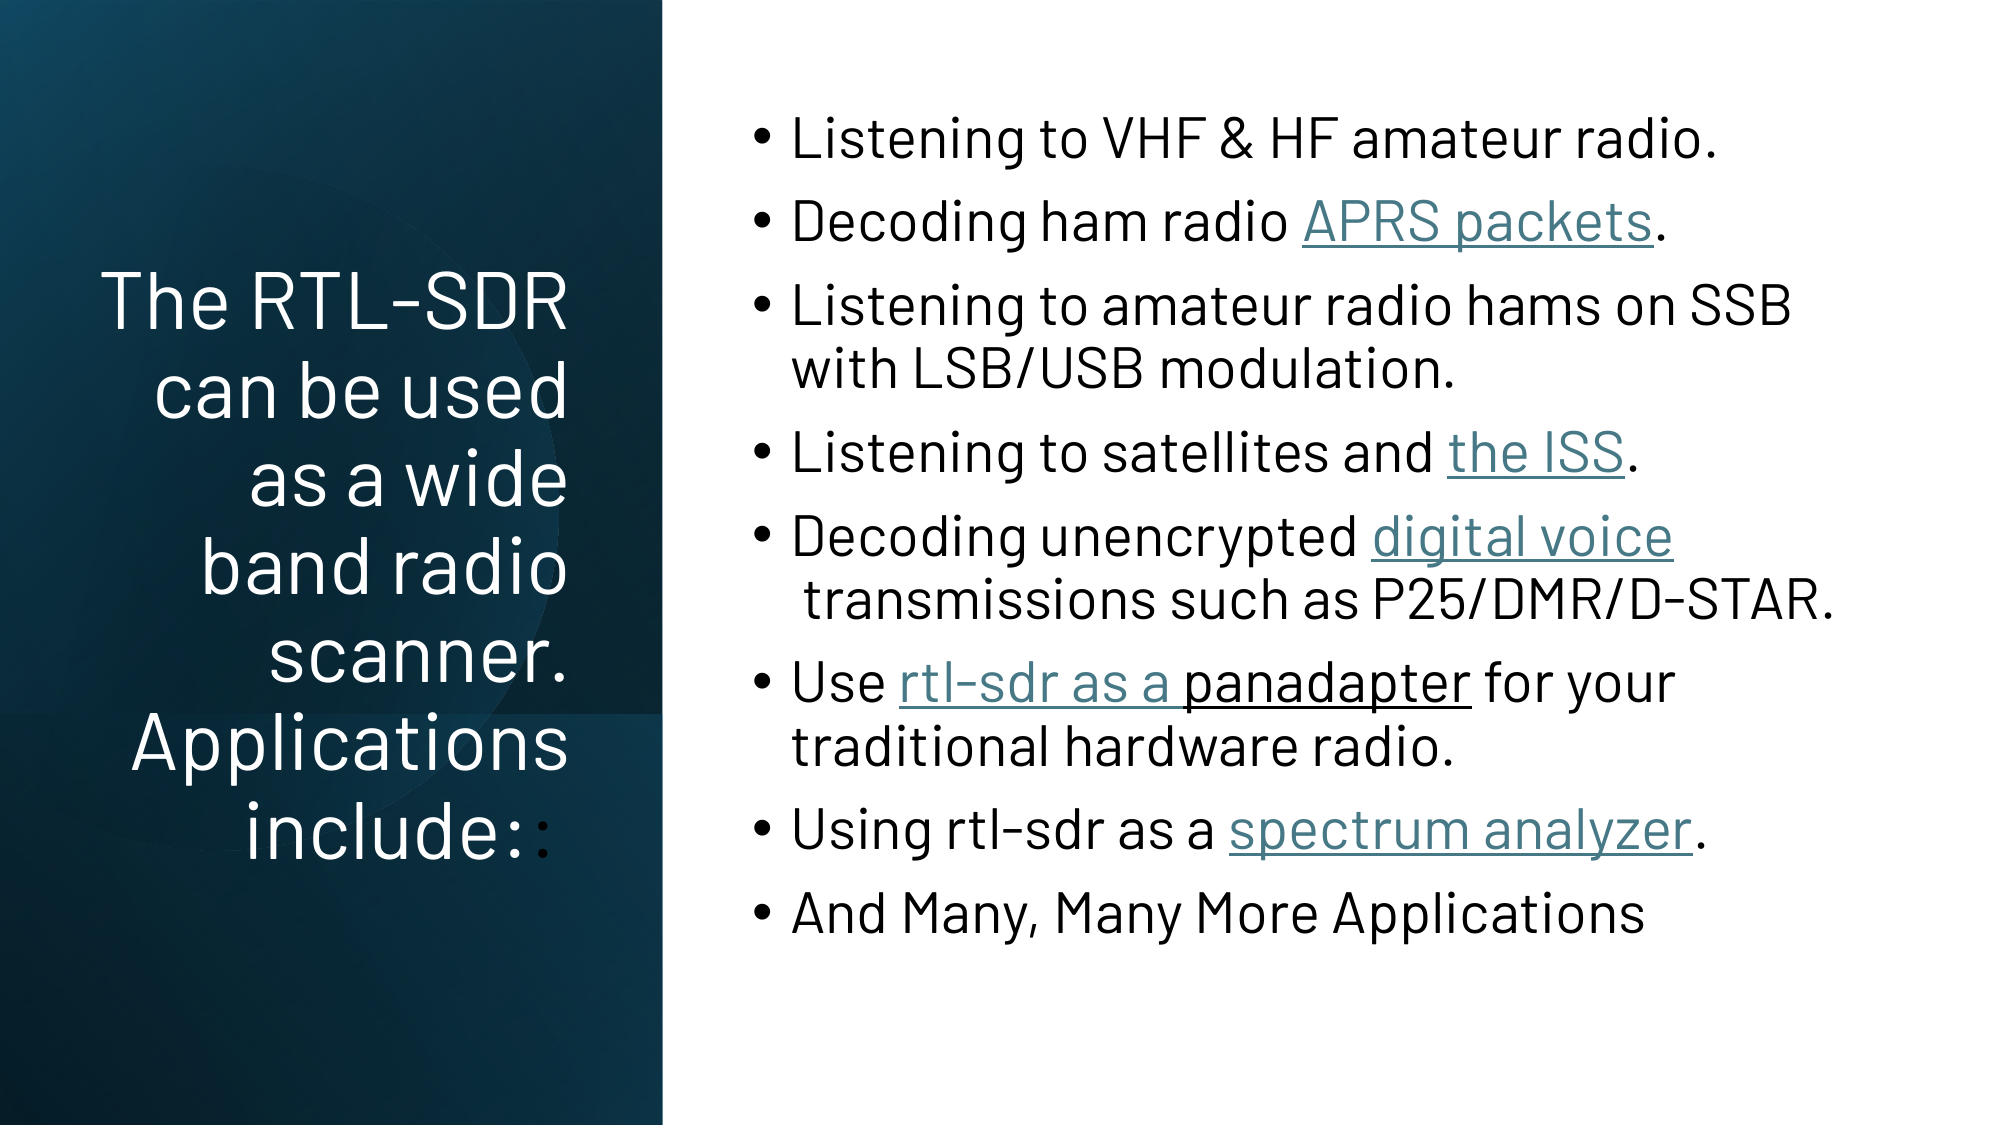

Listening to VHF & HF amateur radio.
Decoding ham radio APRS packets.
Listening to amateur radio hams on SSB with LSB/USB modulation.
Listening to satellites and the ISS.
Decoding unencrypted digital voice transmissions such as P25/DMR/D-STAR.
Use rtl-sdr as a panadapter for your traditional hardware radio.
Using rtl-sdr as a spectrum analyzer.
And Many, Many More Applications

# The RTL-SDR can be used as a wide band radio scanner. Applications include::

8